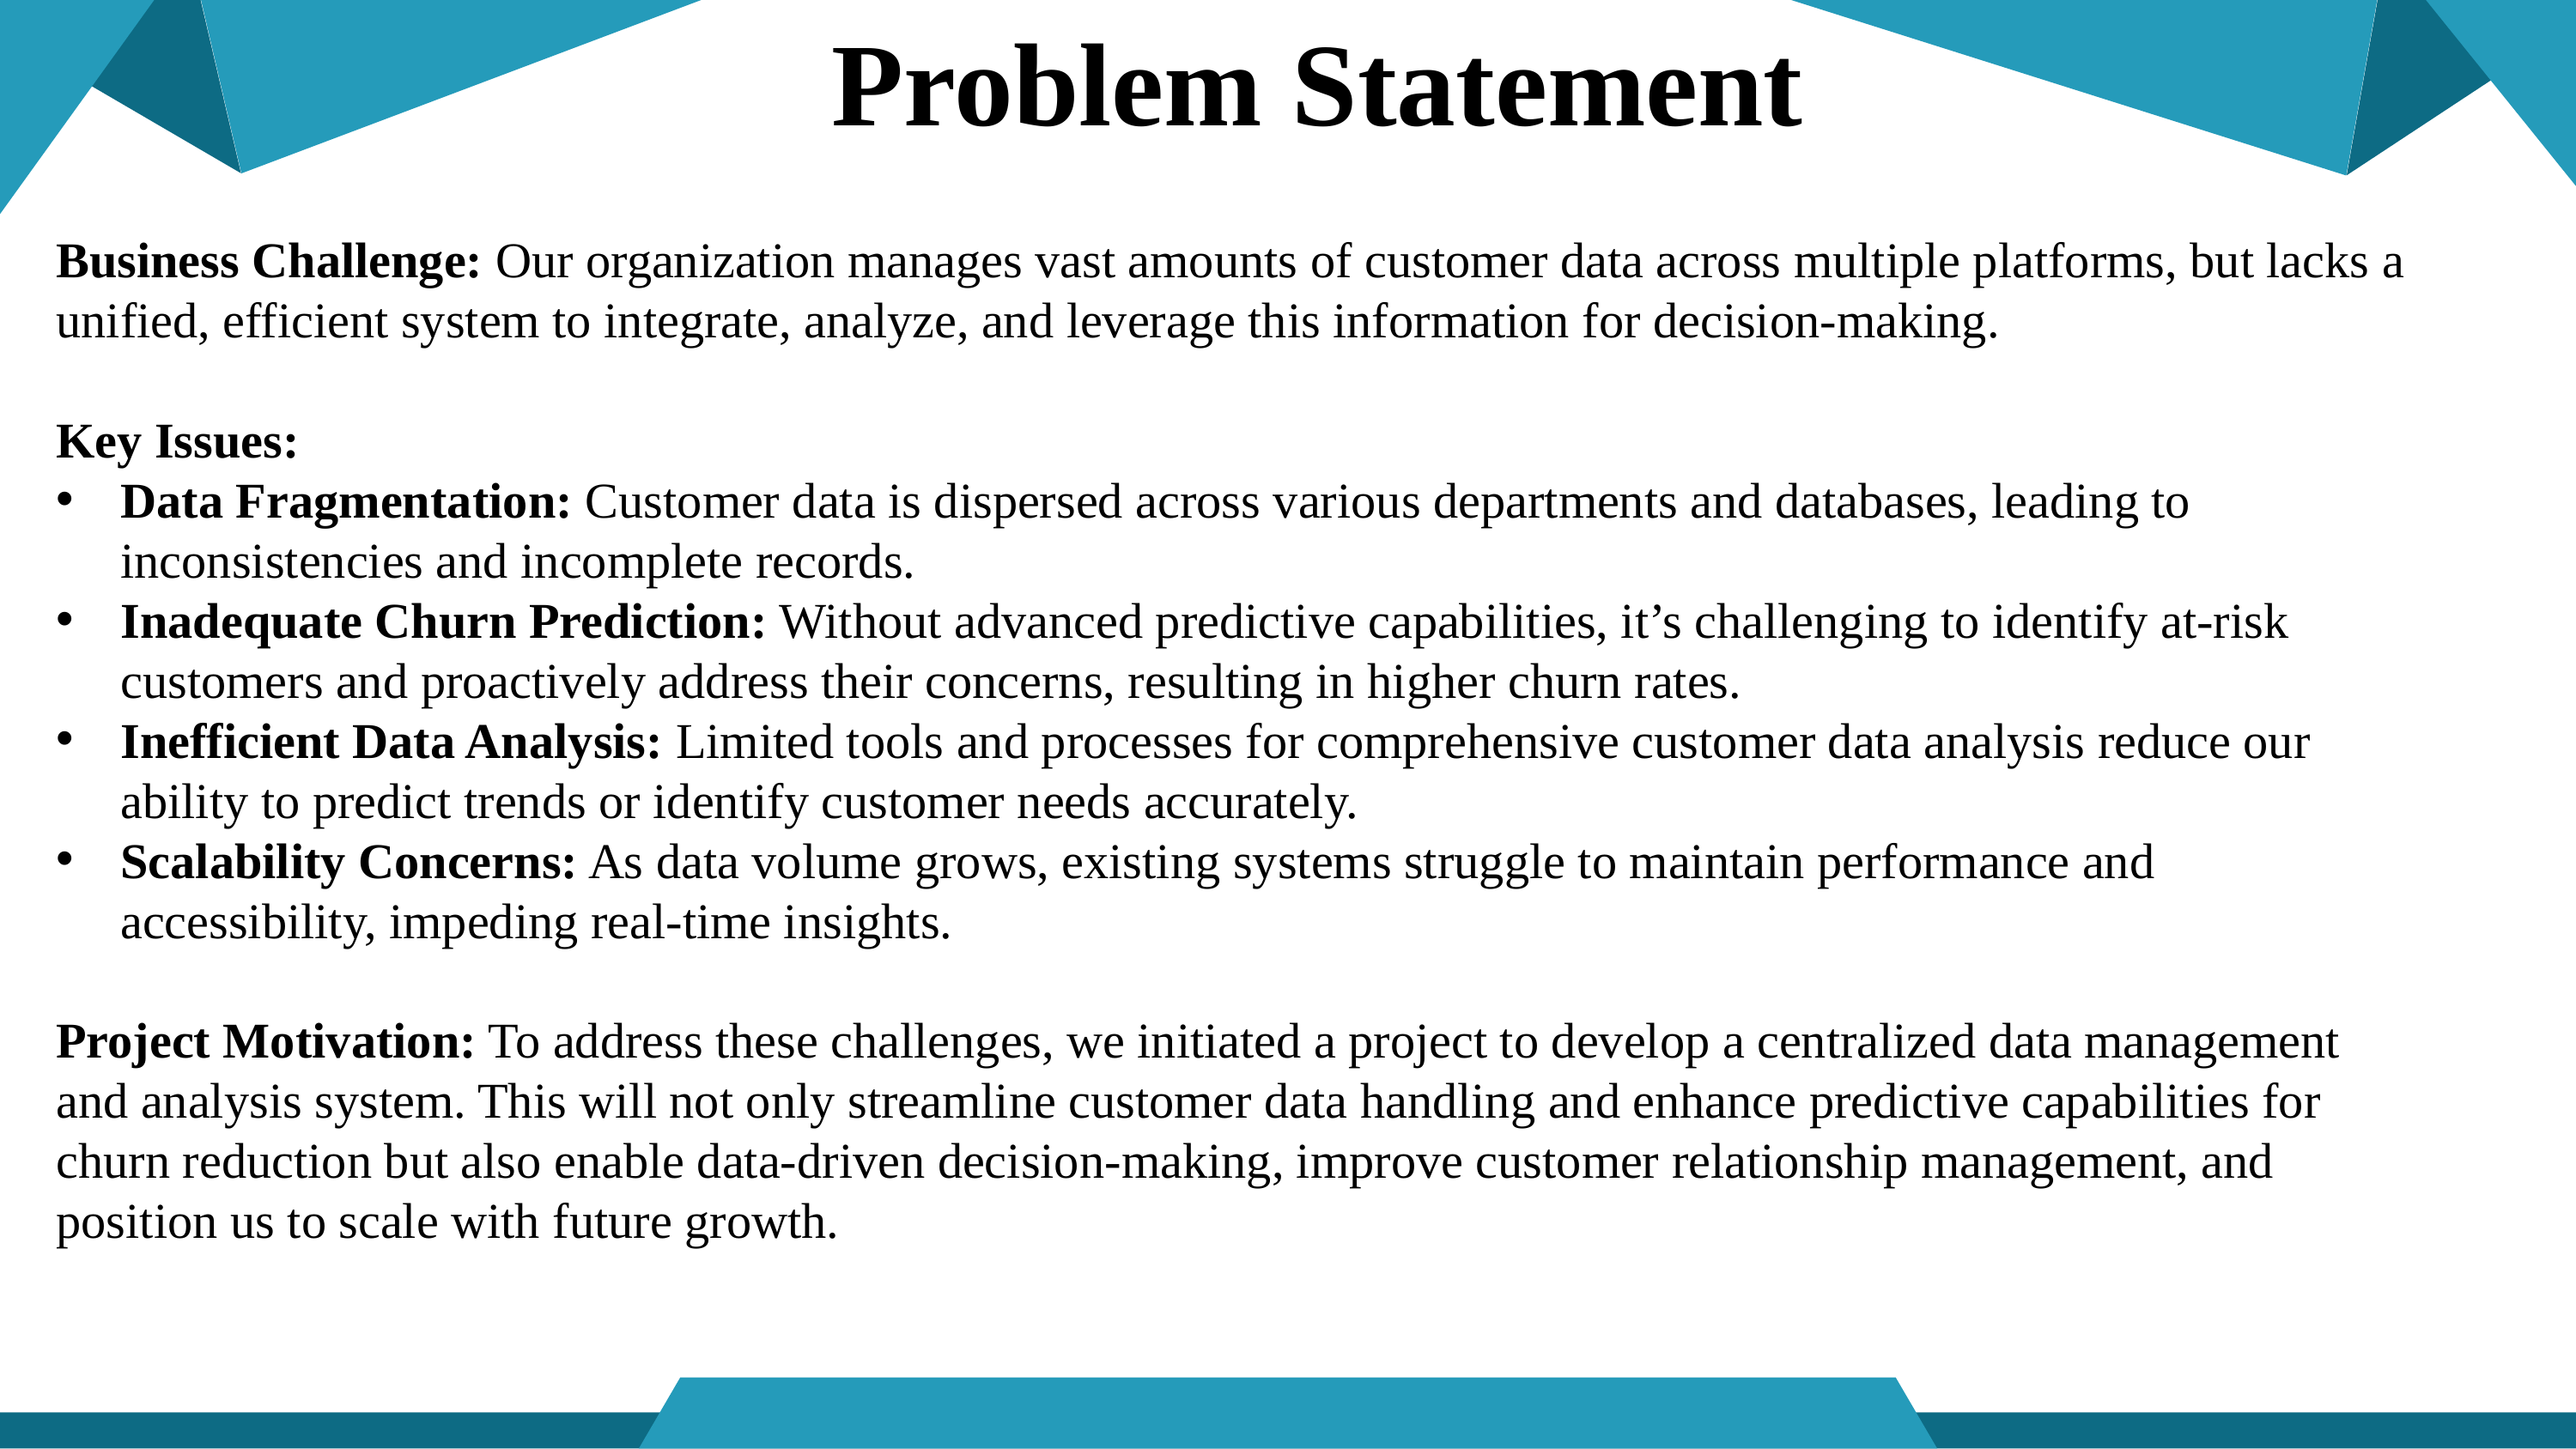

# Problem Statement
Business Challenge: Our organization manages vast amounts of customer data across multiple platforms, but lacks a unified, efficient system to integrate, analyze, and leverage this information for decision-making.

Key Issues:
Data Fragmentation: Customer data is dispersed across various departments and databases, leading to inconsistencies and incomplete records.
Inadequate Churn Prediction: Without advanced predictive capabilities, it’s challenging to identify at-risk customers and proactively address their concerns, resulting in higher churn rates.
Inefficient Data Analysis: Limited tools and processes for comprehensive customer data analysis reduce our ability to predict trends or identify customer needs accurately.
Scalability Concerns: As data volume grows, existing systems struggle to maintain performance and accessibility, impeding real-time insights.

Project Motivation: To address these challenges, we initiated a project to develop a centralized data management and analysis system. This will not only streamline customer data handling and enhance predictive capabilities for churn reduction but also enable data-driven decision-making, improve customer relationship management, and position us to scale with future growth.